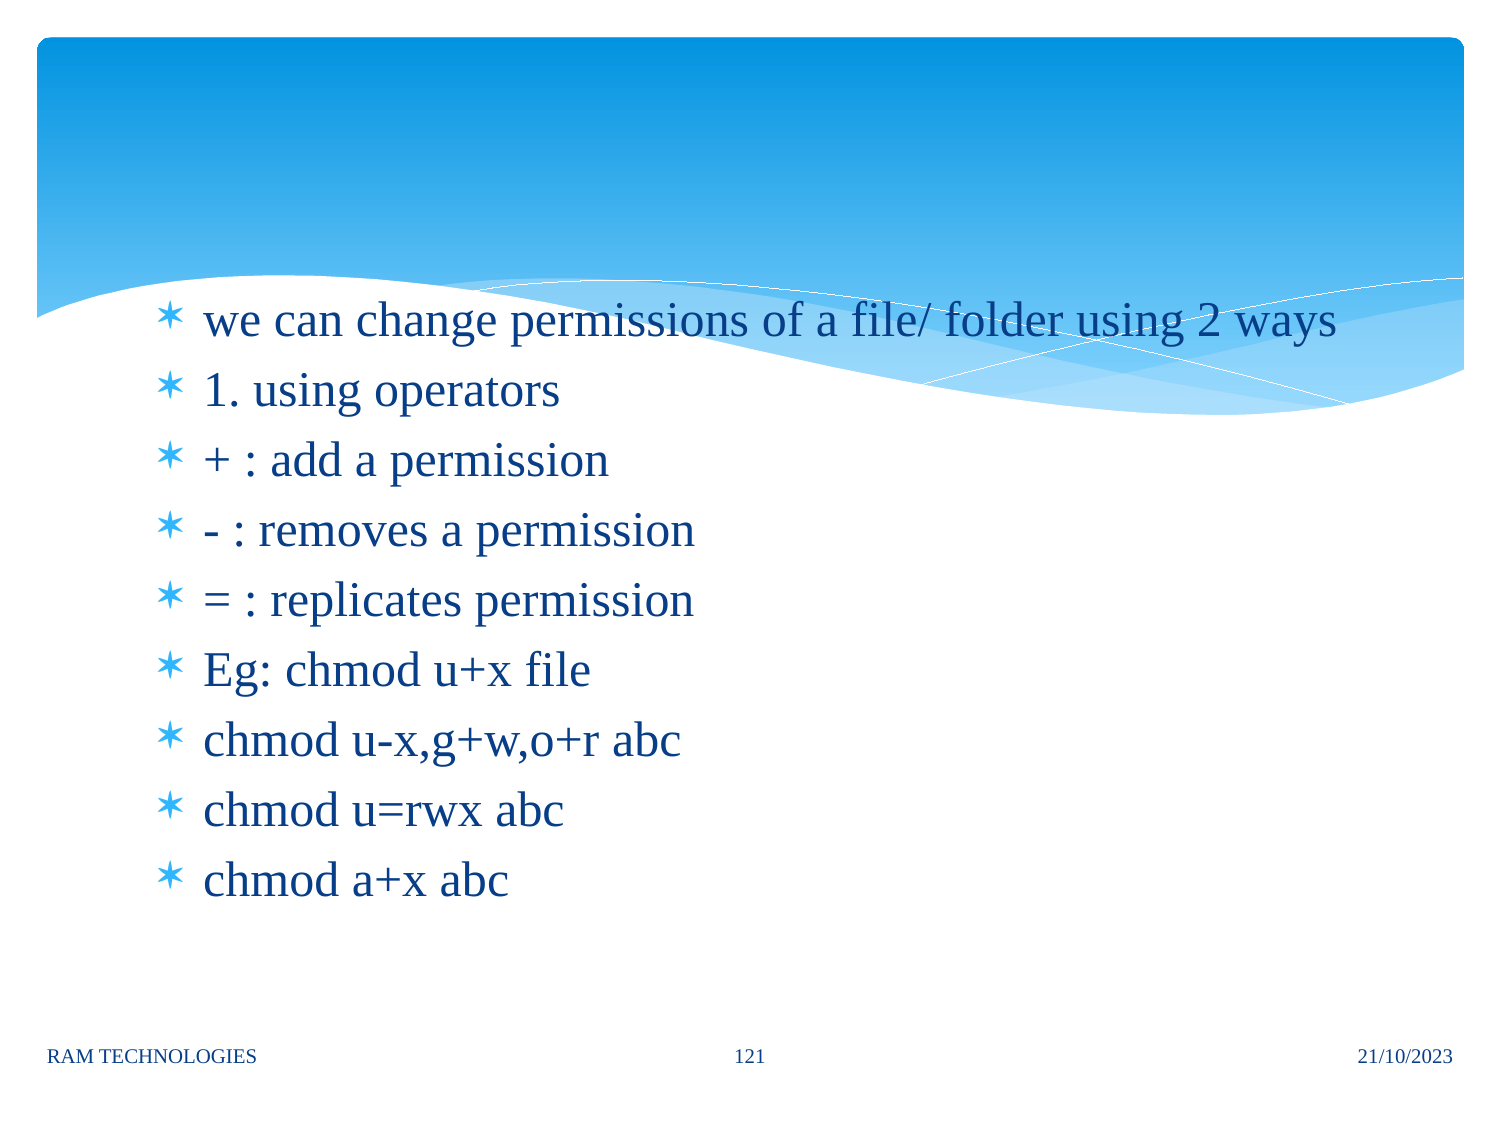

#
we can change permissions of a file/ folder using 2 ways
1. using operators
+ : add a permission
- : removes a permission
= : replicates permission
Eg: chmod u+x file
chmod u-x,g+w,o+r abc
chmod u=rwx abc
chmod a+x abc
121
RAM TECHNOLOGIES
21/10/2023